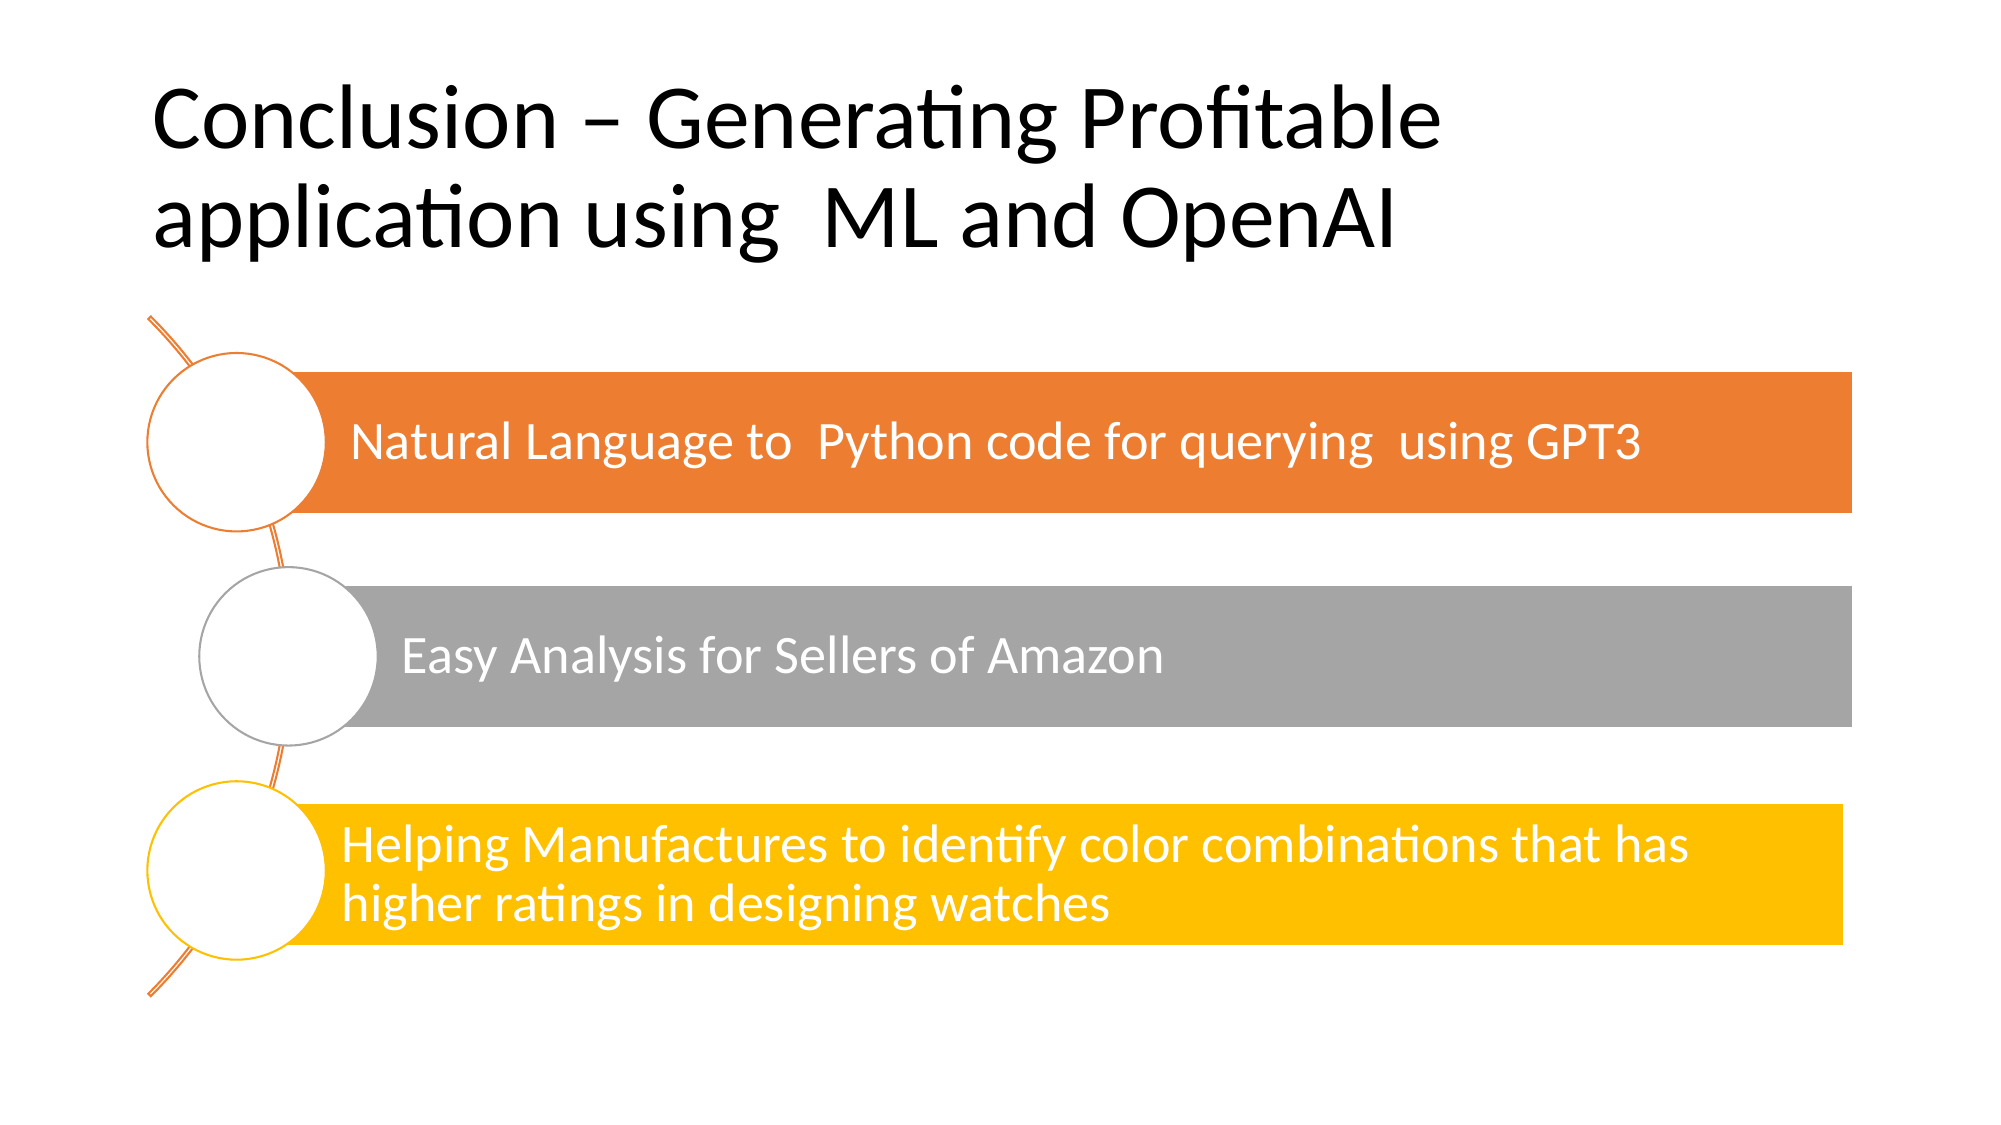

# Conclusion – Generating Profitable application using  ML and OpenAI
Natural Language to  Python code for querying  using GPT3
Easy Analysis for Sellers of Amazon
Helping Manufactures to identify color combinations that has higher ratings in designing watches